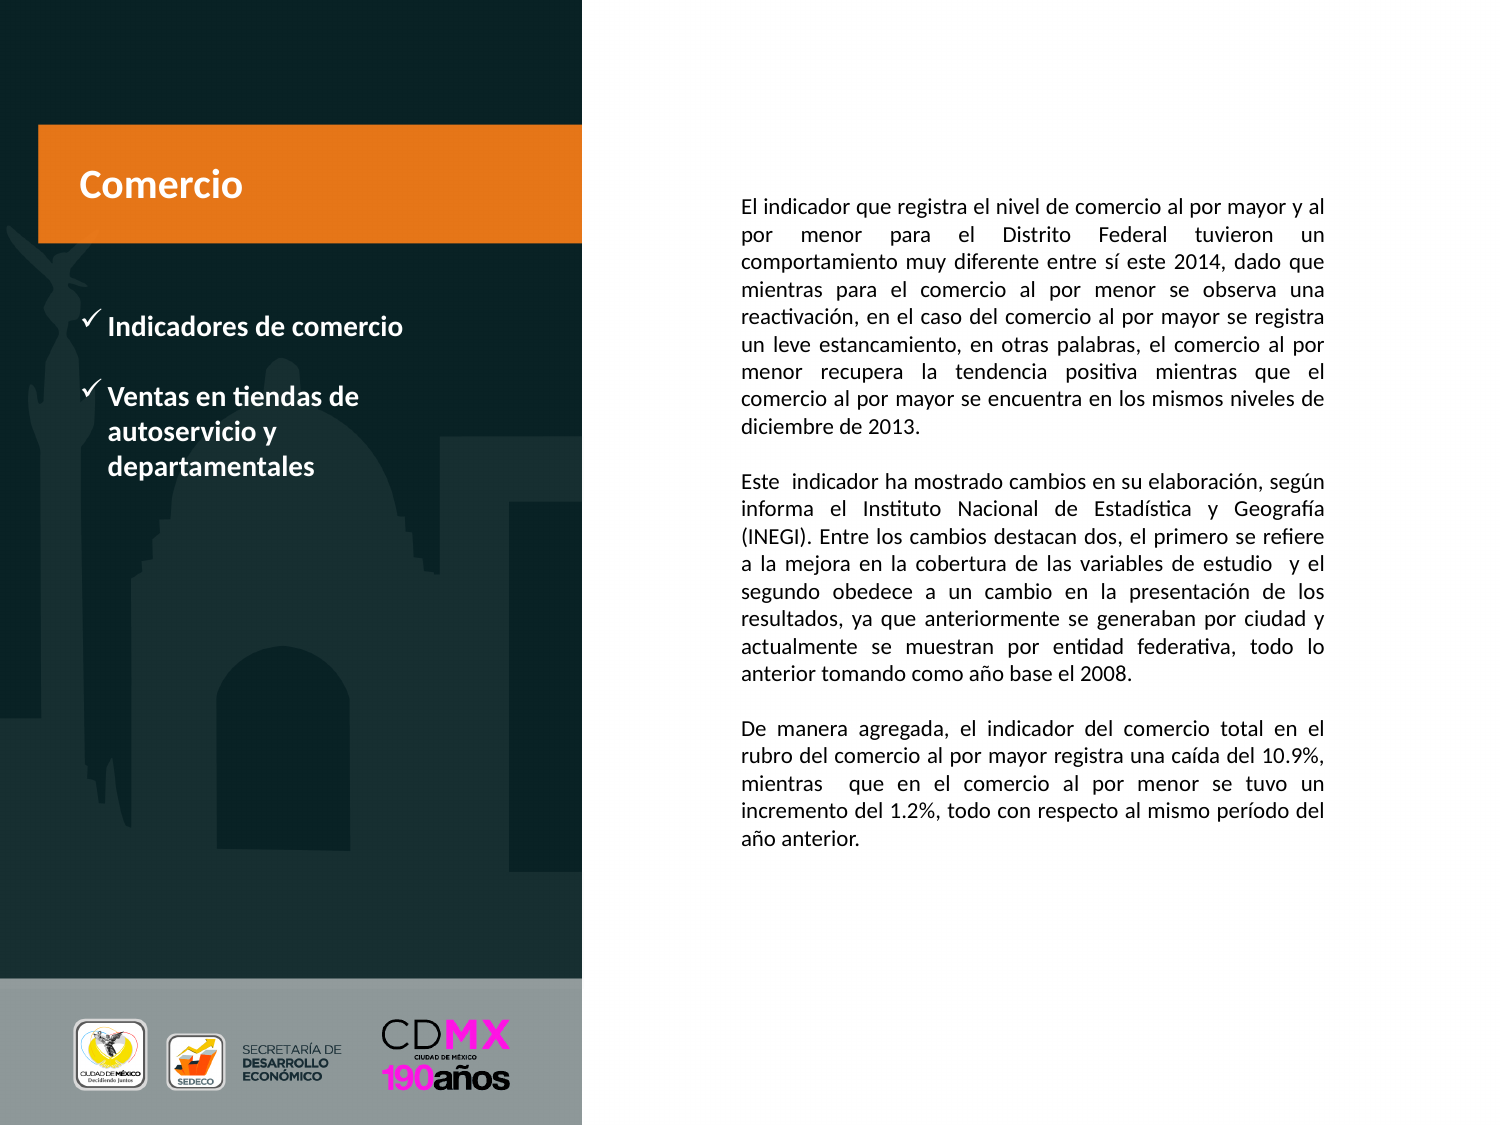

Comercio
El indicador que registra el nivel de comercio al por mayor y al por menor para el Distrito Federal tuvieron un comportamiento muy diferente entre sí este 2014, dado que mientras para el comercio al por menor se observa una reactivación, en el caso del comercio al por mayor se registra un leve estancamiento, en otras palabras, el comercio al por menor recupera la tendencia positiva mientras que el comercio al por mayor se encuentra en los mismos niveles de diciembre de 2013.

Este  indicador ha mostrado cambios en su elaboración, según informa el Instituto Nacional de Estadística y Geografía (INEGI). Entre los cambios destacan dos, el primero se refiere a la mejora en la cobertura de las variables de estudio  y el segundo obedece a un cambio en la presentación de los resultados, ya que anteriormente se generaban por ciudad y actualmente se muestran por entidad federativa, todo lo anterior tomando como año base el 2008.

De manera agregada, el indicador del comercio total en el rubro del comercio al por mayor registra una caída del 10.9%, mientras  que en el comercio al por menor se tuvo un incremento del 1.2%, todo con respecto al mismo período del año anterior.
Indicadores de comercio

Ventas en tiendas de autoservicio y departamentales